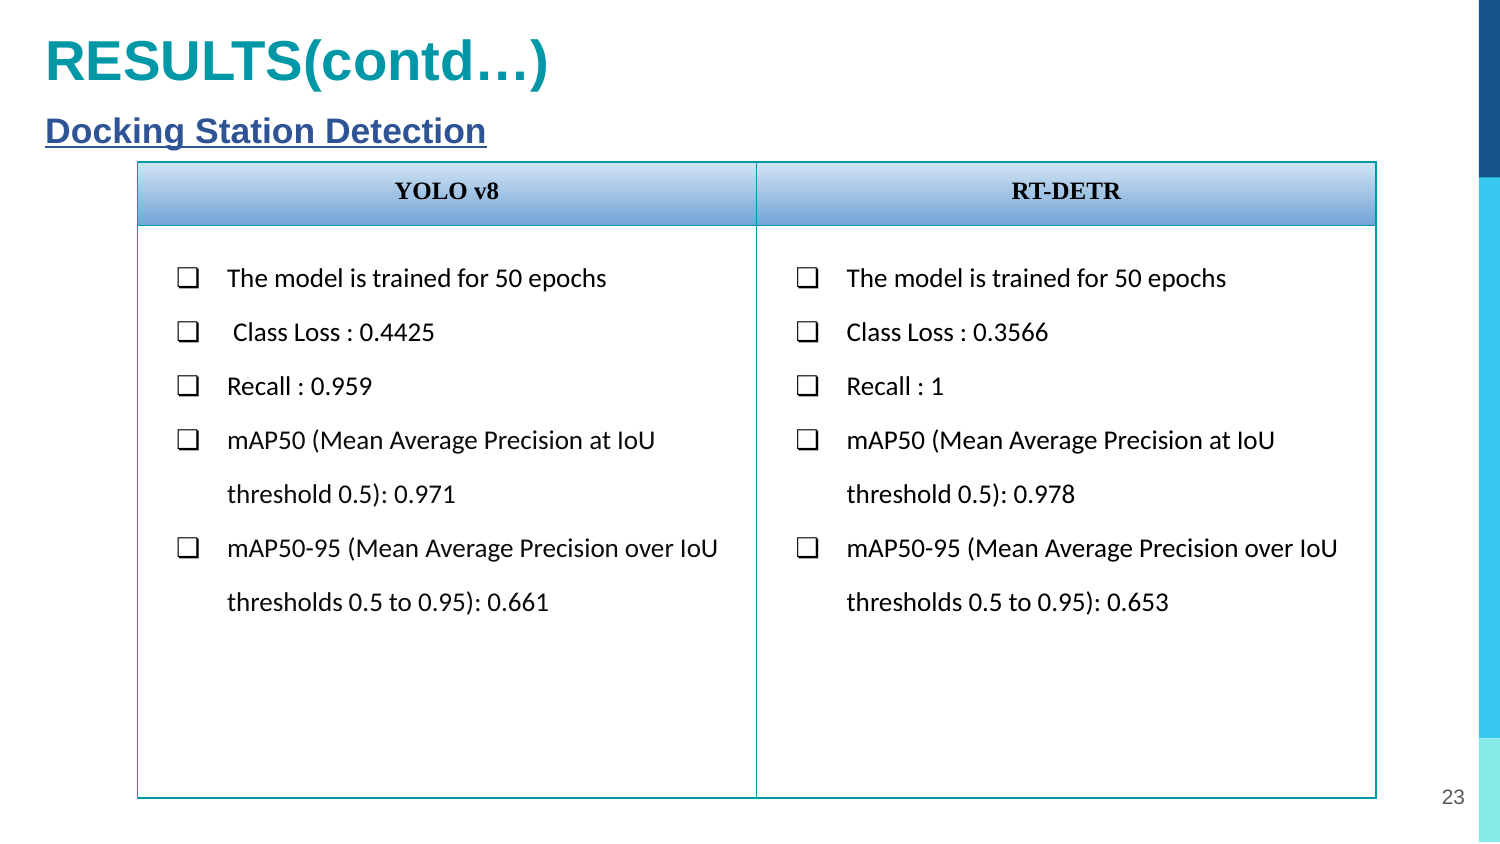

RESULTS(contd…)
Docking Station Detection
| YOLO v8 | RT-DETR |
| --- | --- |
| The model is trained for 50 epochs Class Loss : 0.4425 Recall : 0.959 mAP50 (Mean Average Precision at IoU threshold 0.5): 0.971 mAP50-95 (Mean Average Precision over IoU thresholds 0.5 to 0.95): 0.661 | The model is trained for 50 epochs Class Loss : 0.3566 Recall : 1 mAP50 (Mean Average Precision at IoU threshold 0.5): 0.978 mAP50-95 (Mean Average Precision over IoU thresholds 0.5 to 0.95): 0.653 |

23